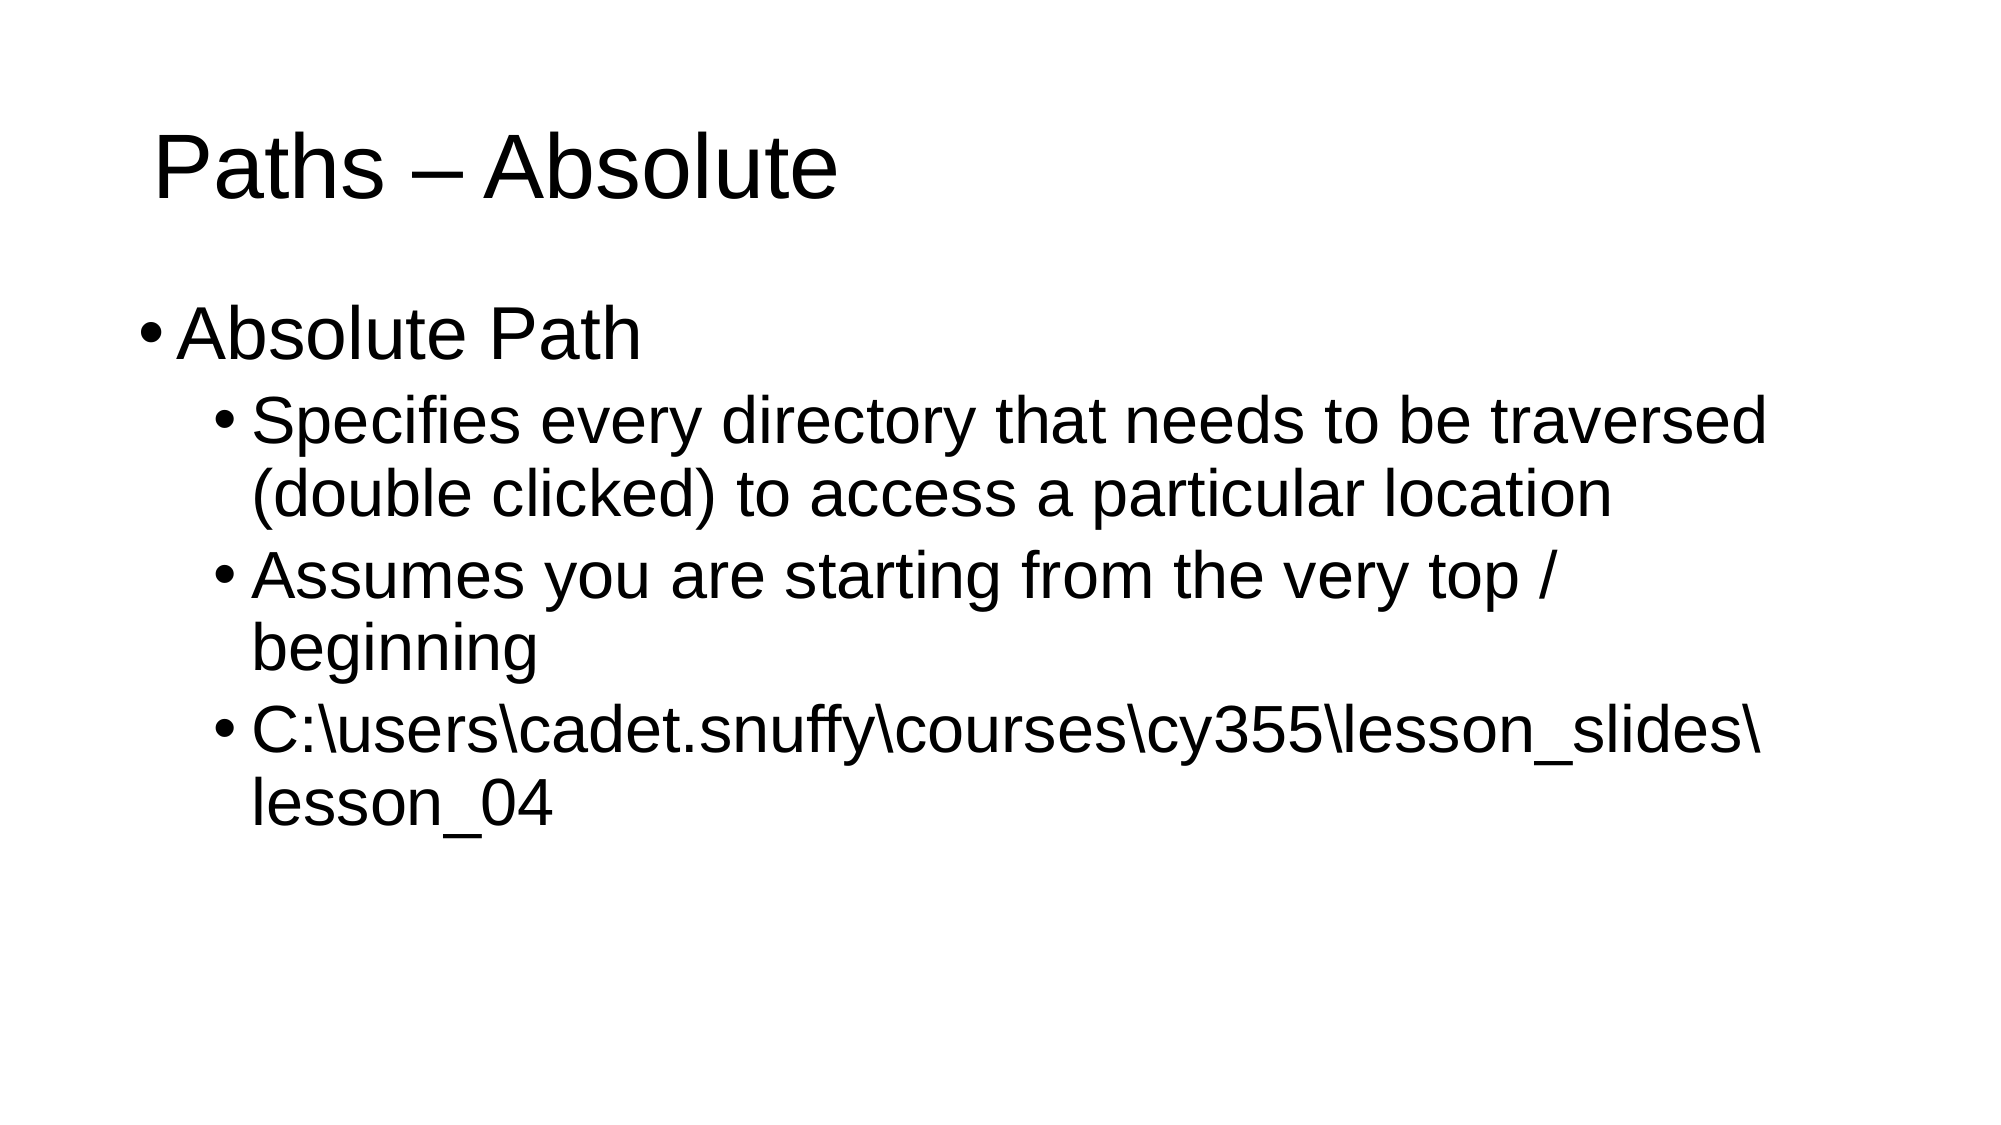

# Paths – Absolute
Absolute Path
Specifies every directory that needs to be traversed (double clicked) to access a particular location
Assumes you are starting from the very top / beginning
C:\users\cadet.snuffy\courses\cy355\lesson_slides\lesson_04